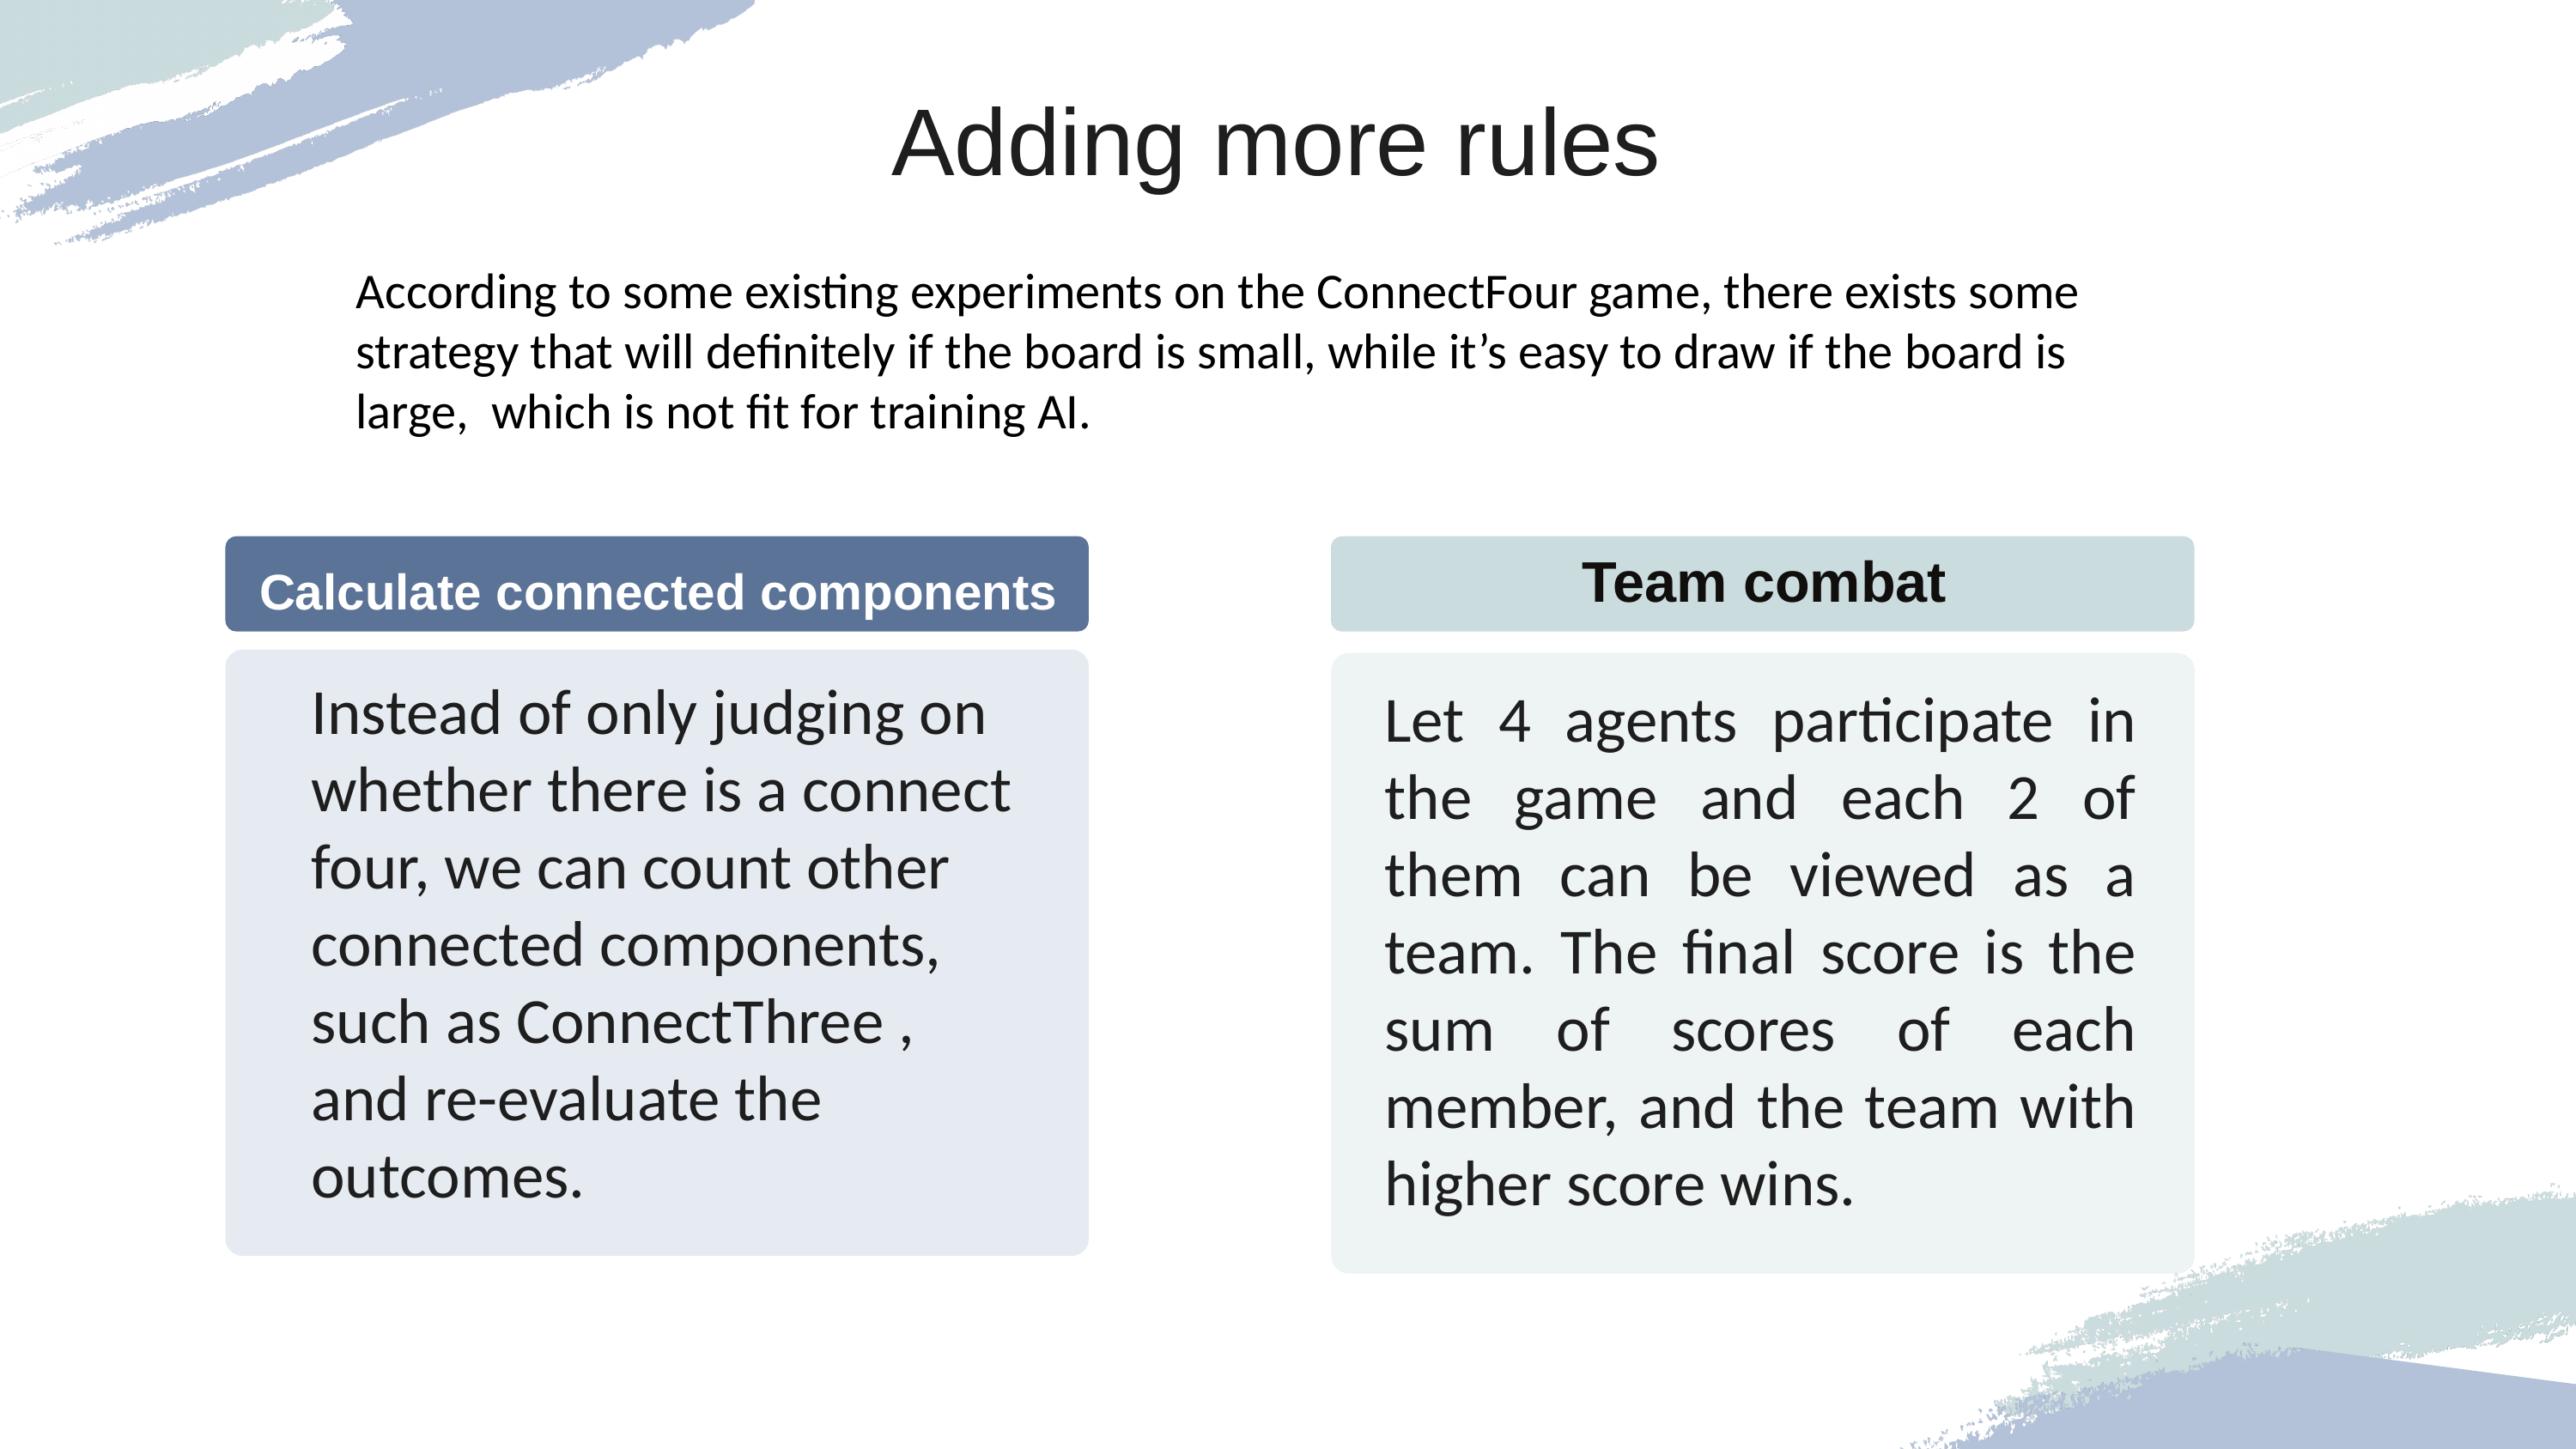

Adding more rules
According to some existing experiments on the ConnectFour game, there exists some strategy that will definitely if the board is small, while it’s easy to draw if the board is large,  which is not fit for training AI.
Team combat

Calculate connected components

Instead of only judging on whether there is a connect four, we can count other connected components, such as ConnectThree , and re-evaluate the outcomes.
Let 4 agents participate in the game and each 2 of them can be viewed as a team. The final score is the sum of scores of each member, and the team with higher score wins.